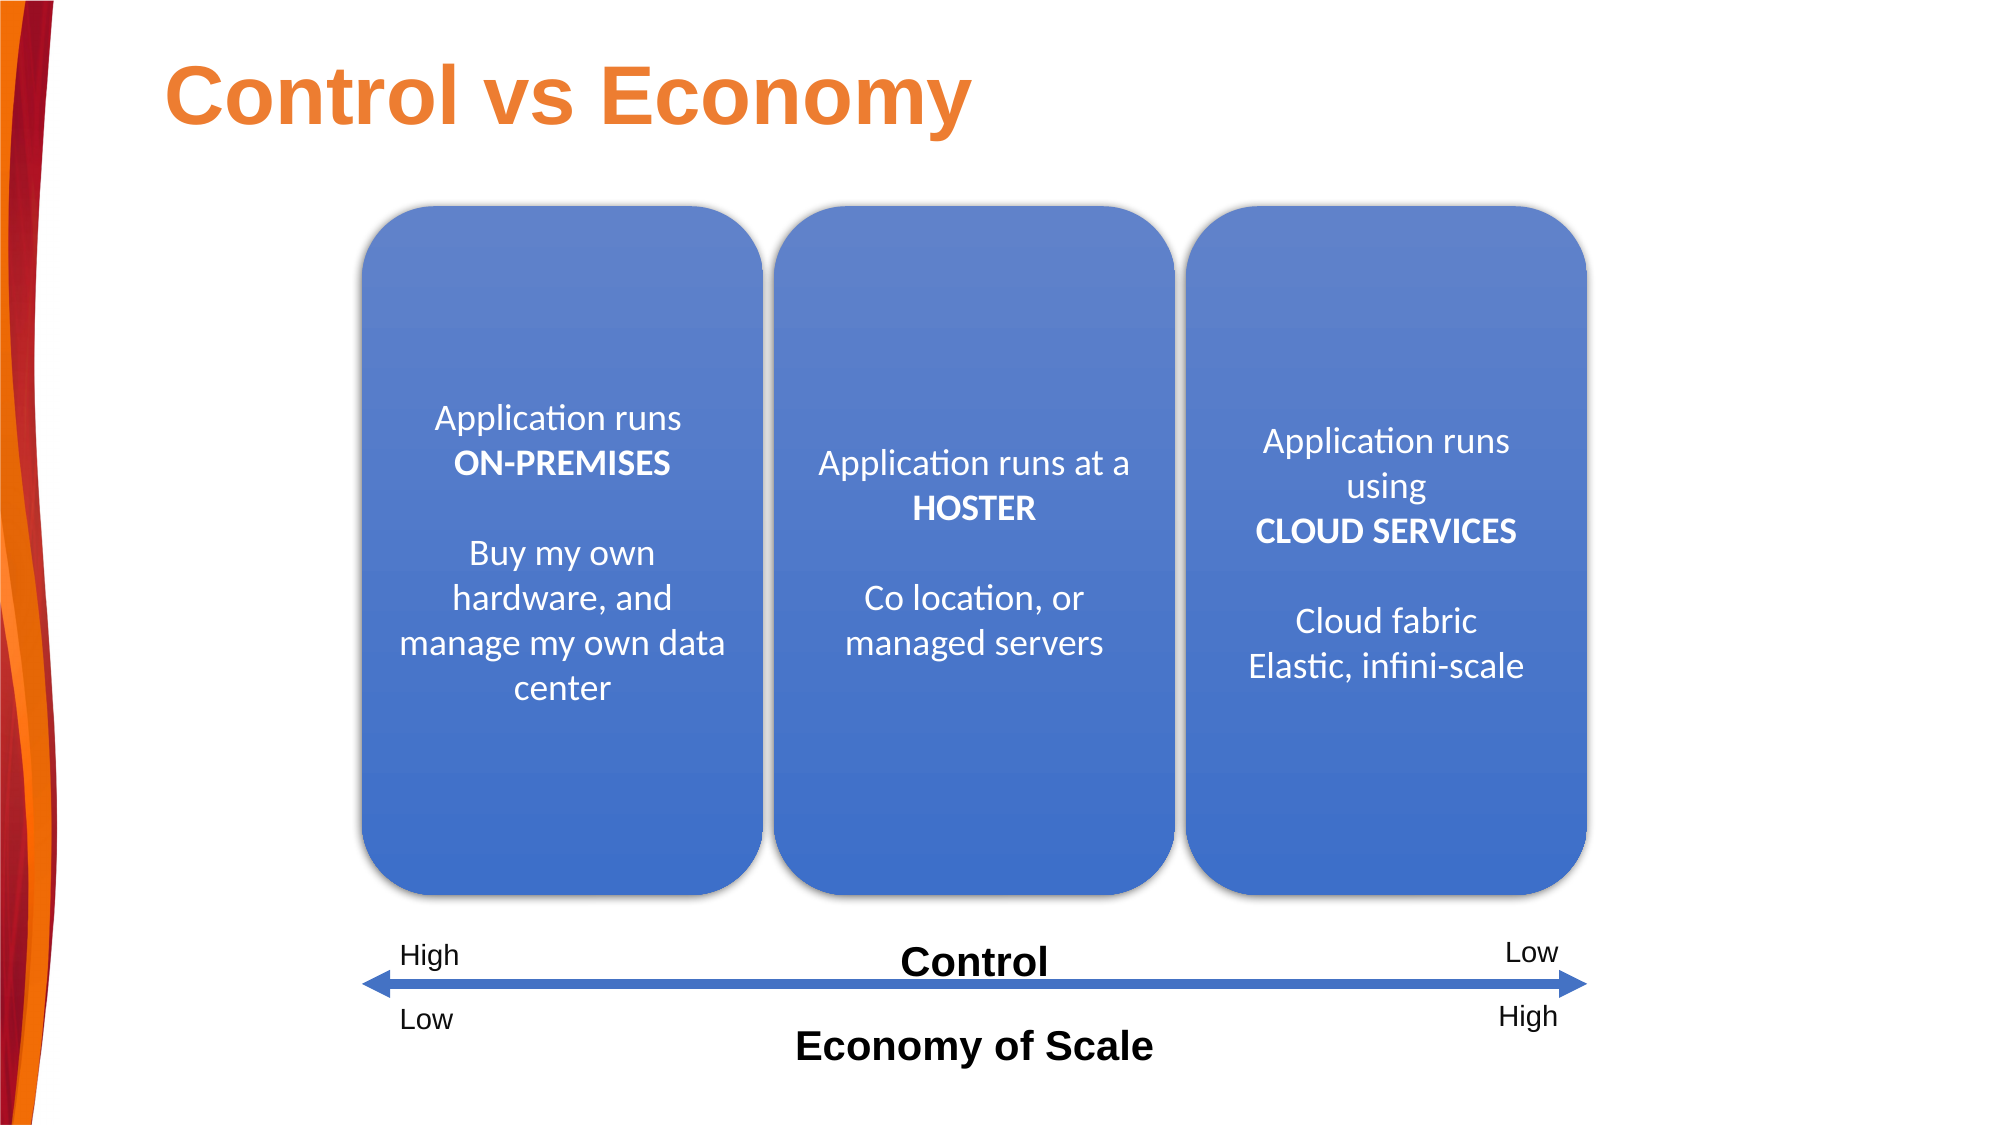

Control vs Economy
Application runs at a
HOSTER

Co location, or managed servers
Application runs using
CLOUD SERVICES

Cloud fabric
Elastic, infini-scale
Application runs
ON-PREMISES

Buy my own hardware, and manage my own data center
Control
Low
High
Economy of Scale
High
Low